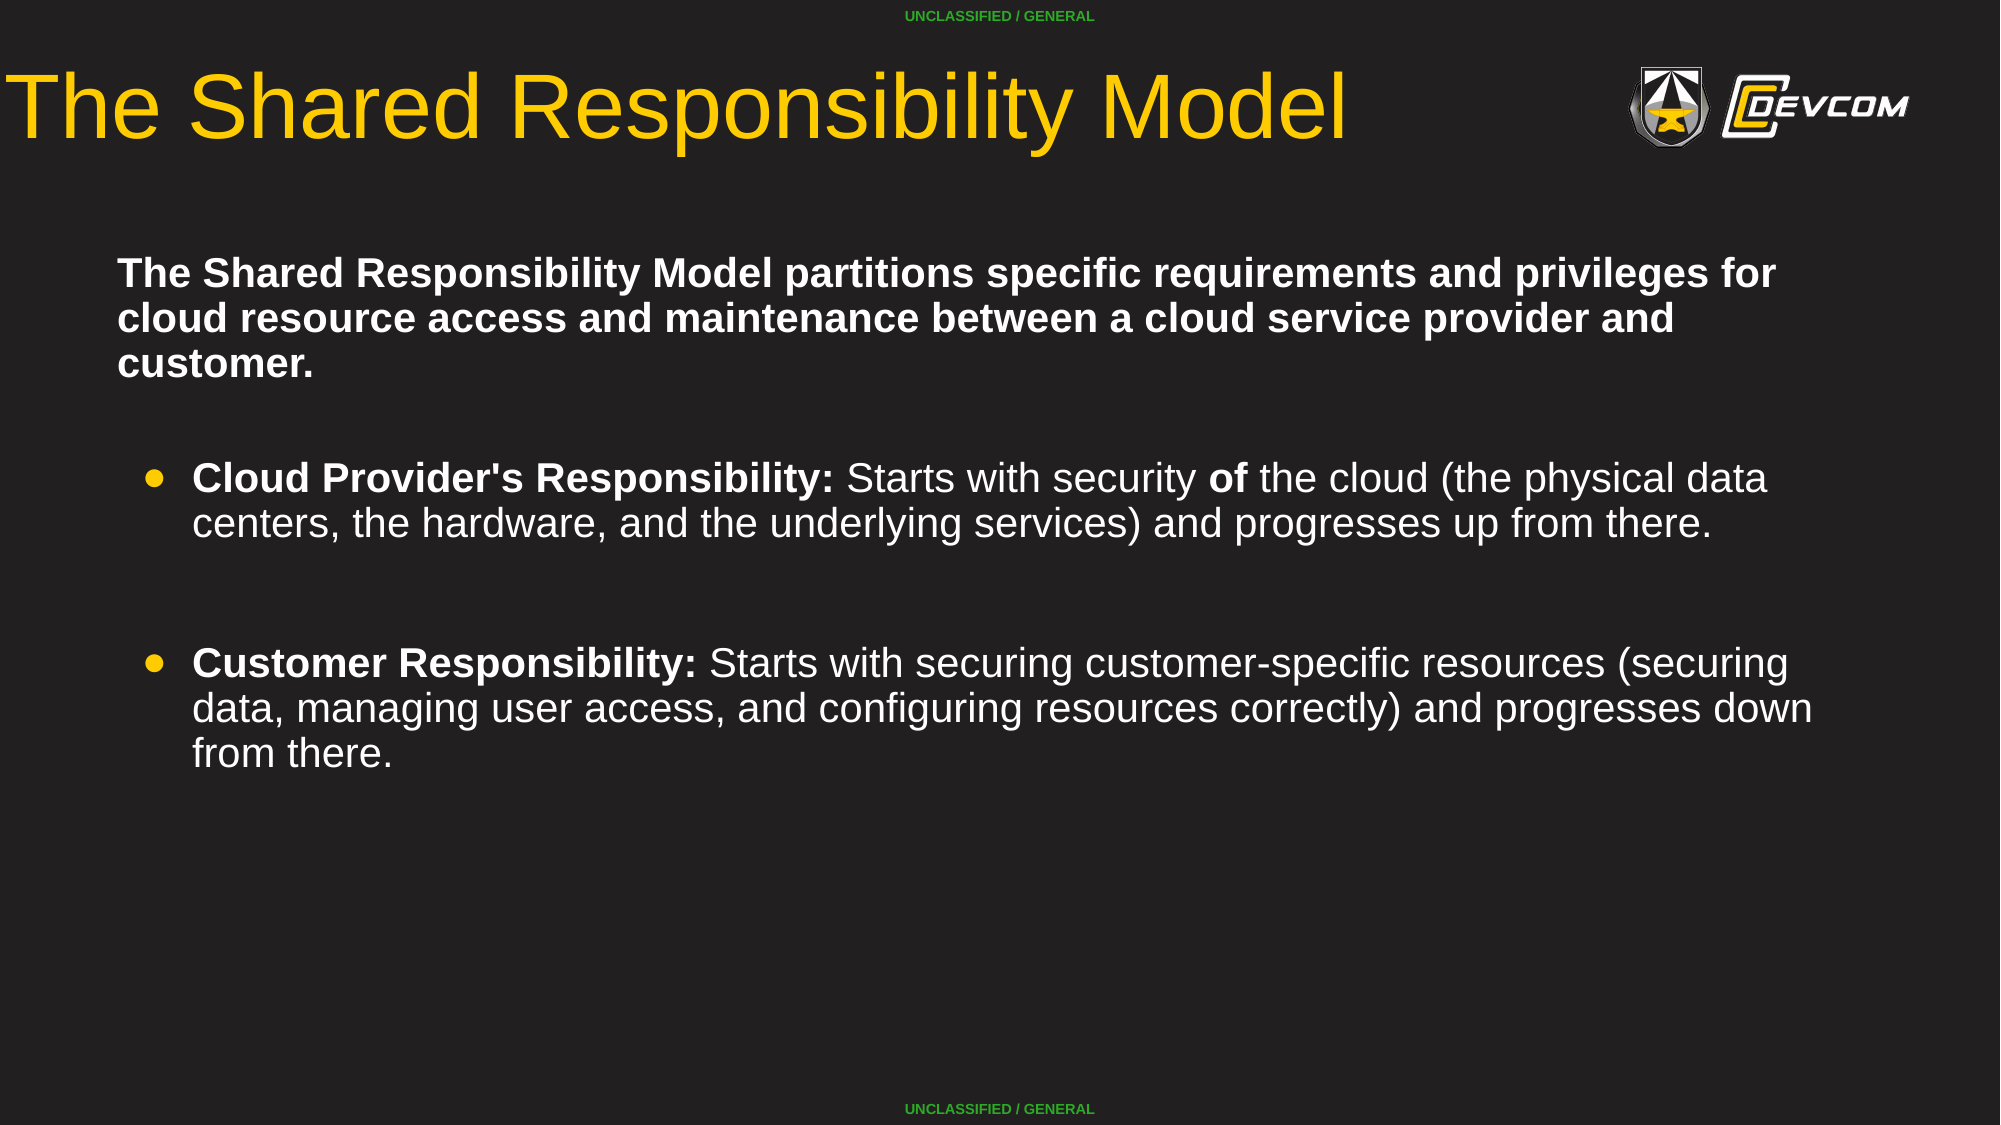

The Shared Responsibility Model
The Shared Responsibility Model partitions specific requirements and privileges for cloud resource access and maintenance between a cloud service provider and customer.

Cloud Provider's Responsibility: Starts with security of the cloud (the physical data centers, the hardware, and the underlying services) and progresses up from there.

Customer Responsibility: Starts with securing customer-specific resources (securing data, managing user access, and configuring resources correctly) and progresses down from there.